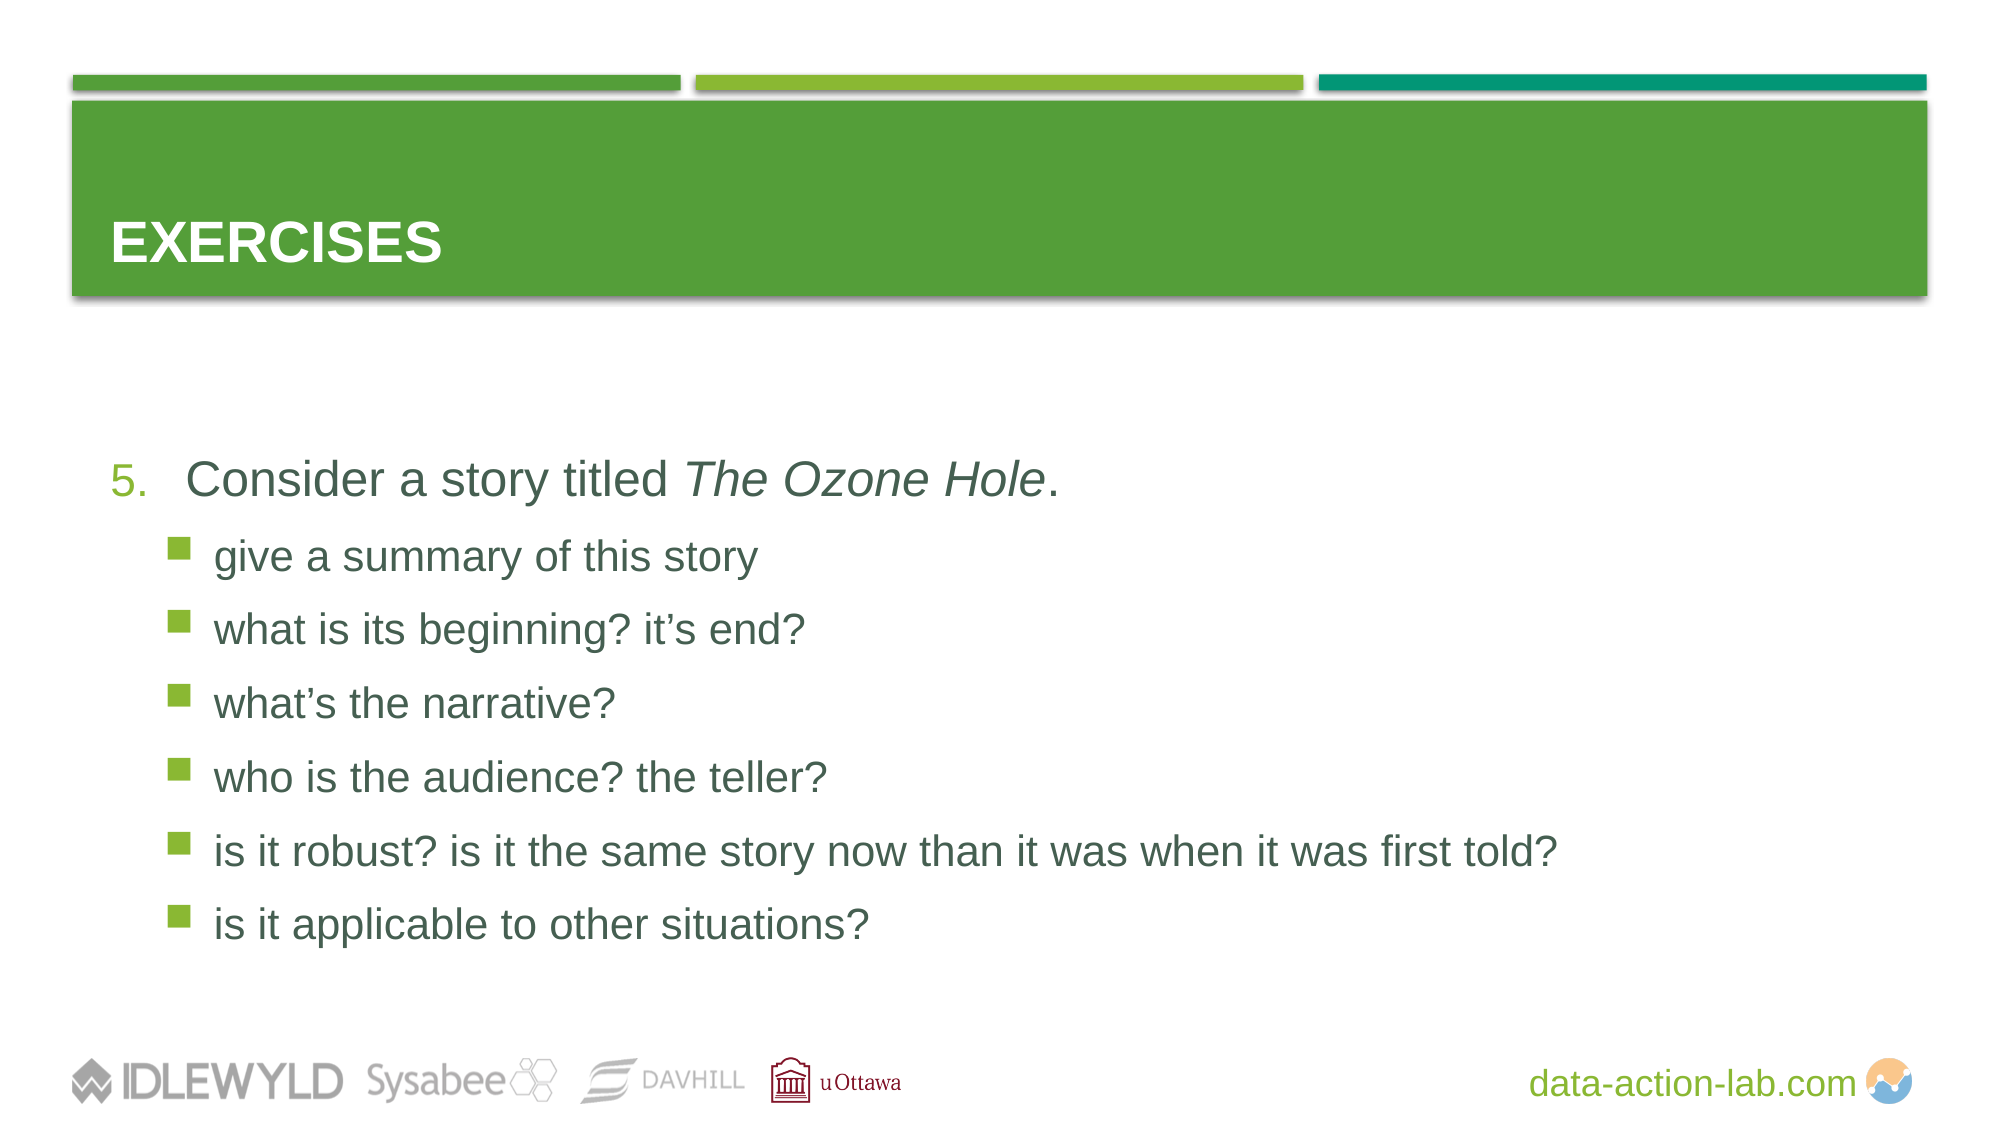

# EXERCISES
Consider a story titled The Ozone Hole.
give a summary of this story
what is its beginning? it’s end?
what’s the narrative?
who is the audience? the teller?
is it robust? is it the same story now than it was when it was first told?
is it applicable to other situations?